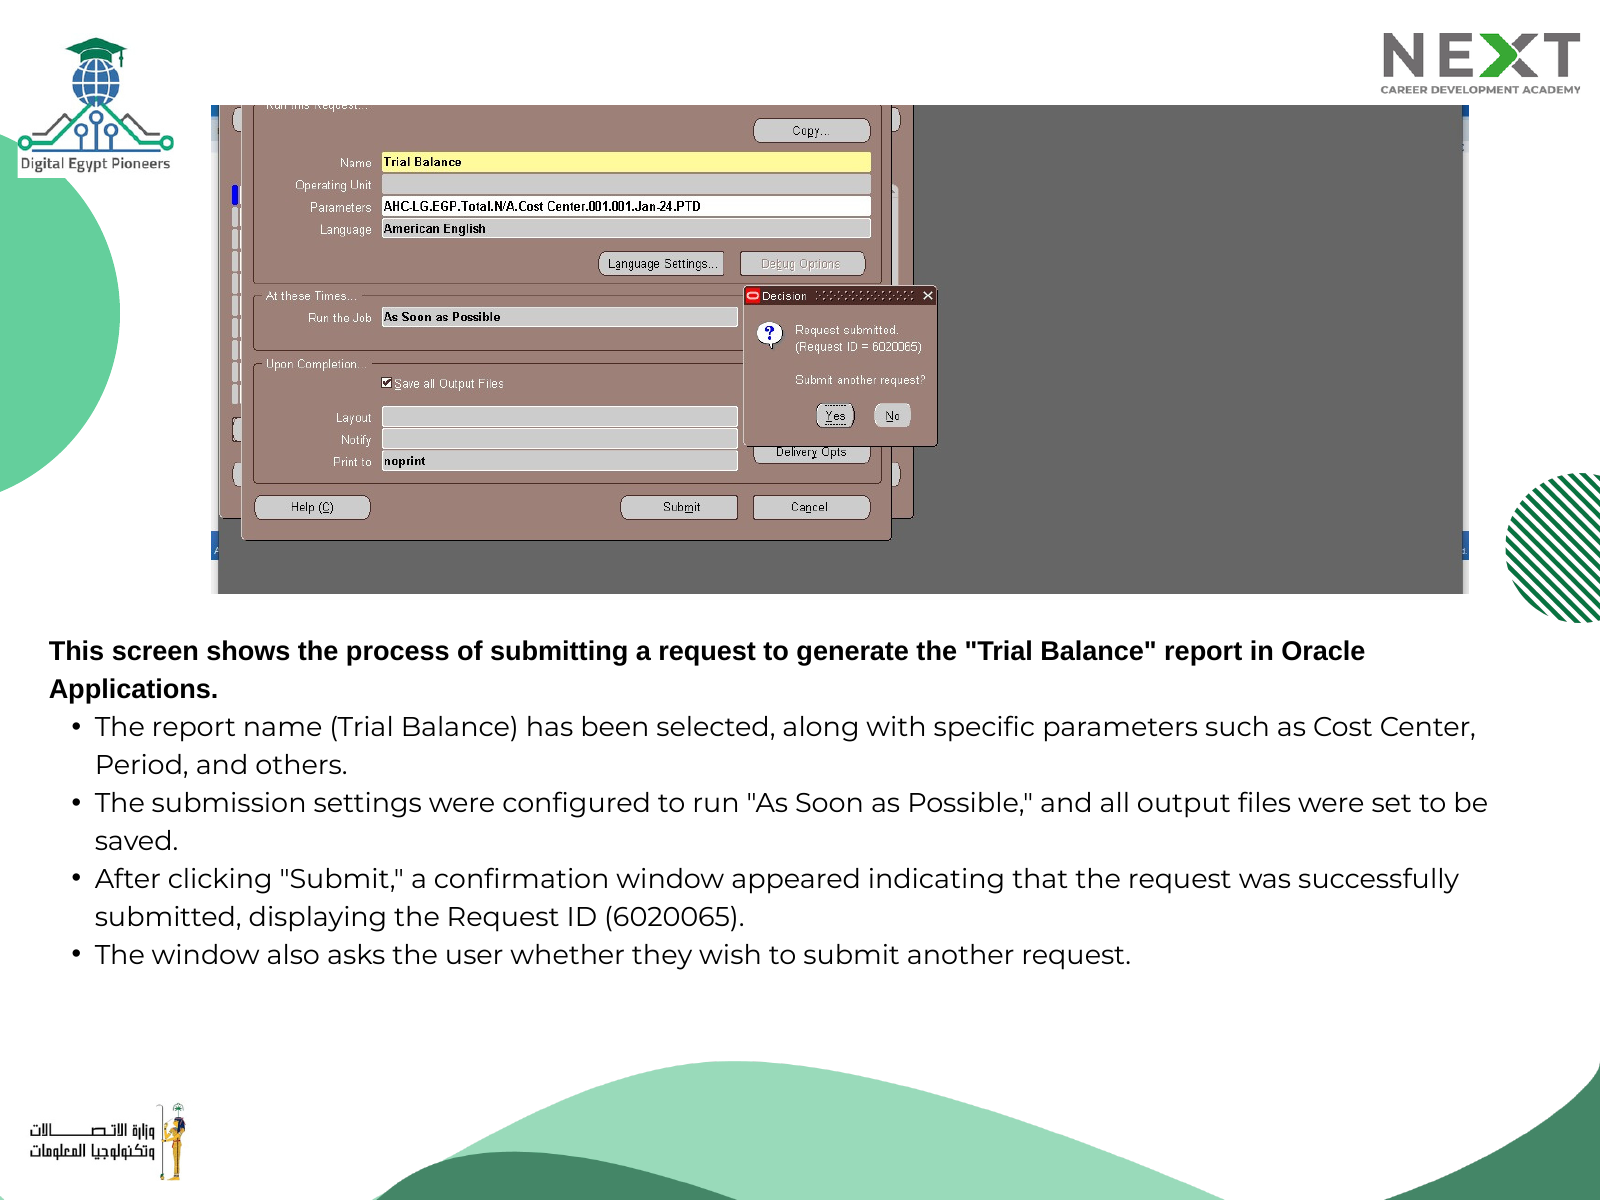

This screen shows the process of submitting a request to generate the "Trial Balance" report in Oracle Applications.
The report name (Trial Balance) has been selected, along with specific parameters such as Cost Center, Period, and others.
The submission settings were configured to run "As Soon as Possible," and all output files were set to be saved.
After clicking "Submit," a confirmation window appeared indicating that the request was successfully submitted, displaying the Request ID (6020065).
The window also asks the user whether they wish to submit another request.